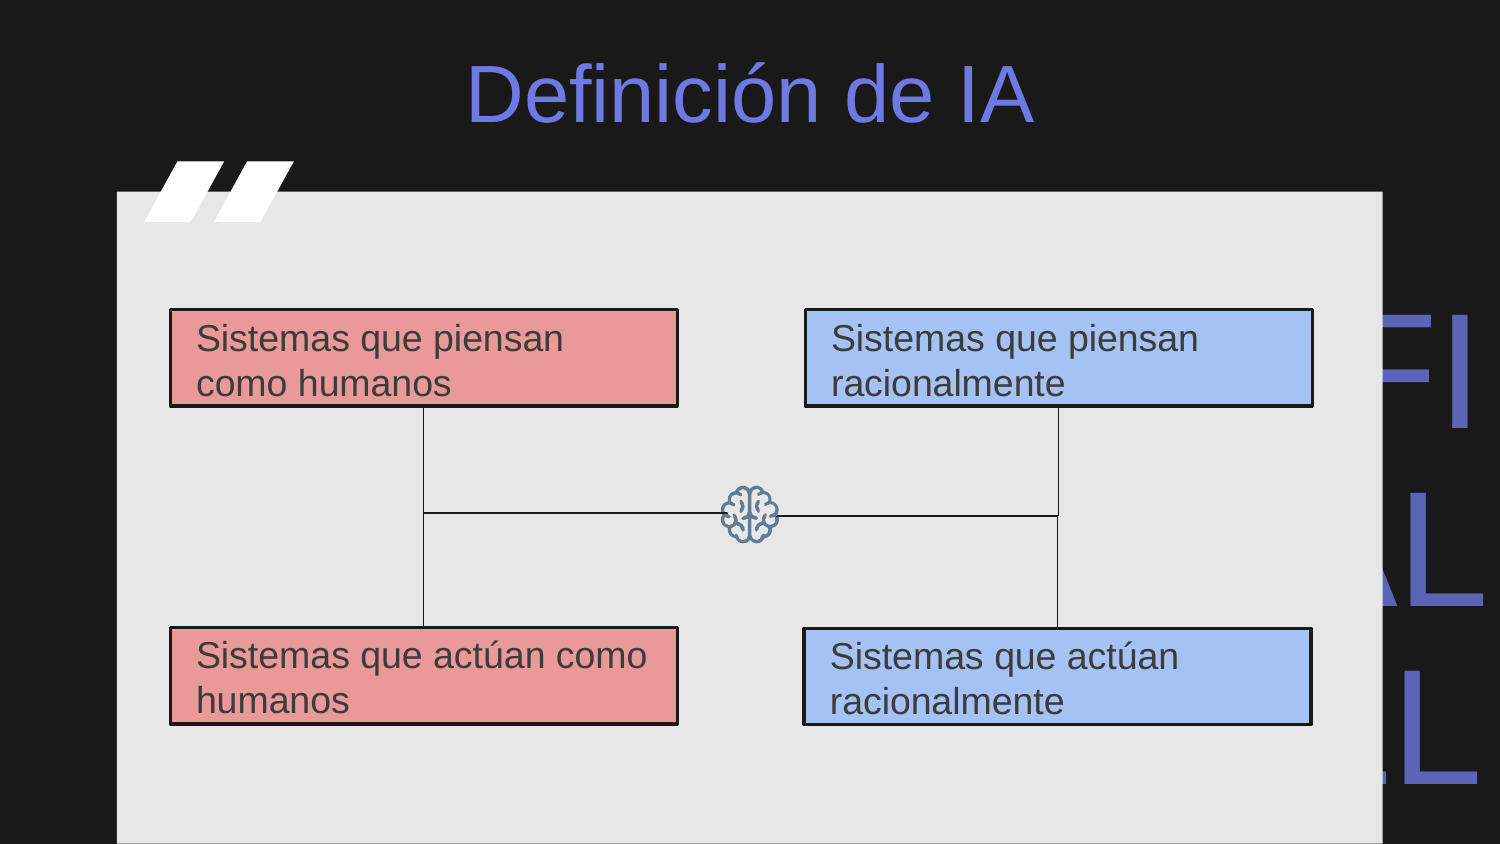

# Definición de IA

Sistemas que piensan como humanos
Sistemas que piensan racionalmente

Sistemas que actúan como humanos
Sistemas que actúan racionalmente